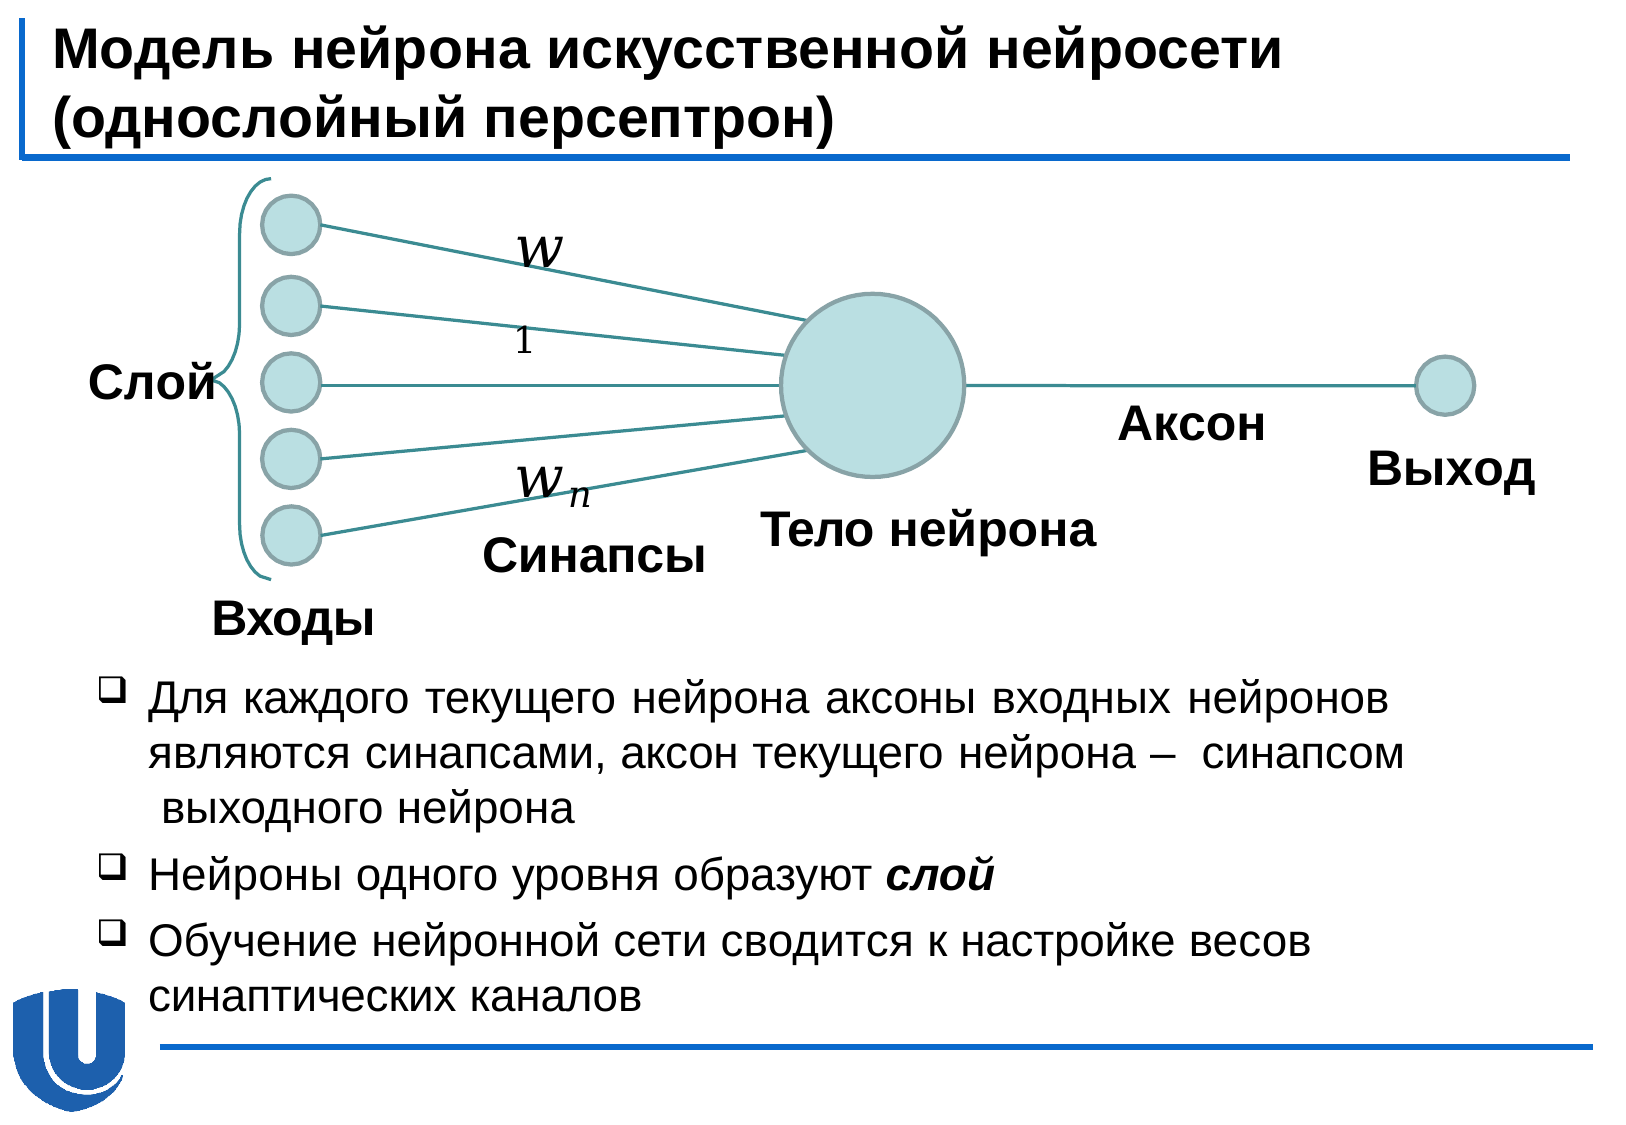

# Модель нейрона искусственной нейросети (однослойный персептрон)

𝑤1

Слой
Аксон
𝑤𝑛
Синапсы
Выход
Тело нейрона
Входы
Для каждого текущего нейрона аксоны входных нейронов  являются синапсами, аксон текущего нейрона – синапсом  выходного нейрона
Нейроны одного уровня образуют слой
Обучение нейронной сети сводится к настройке весов
синаптических каналов